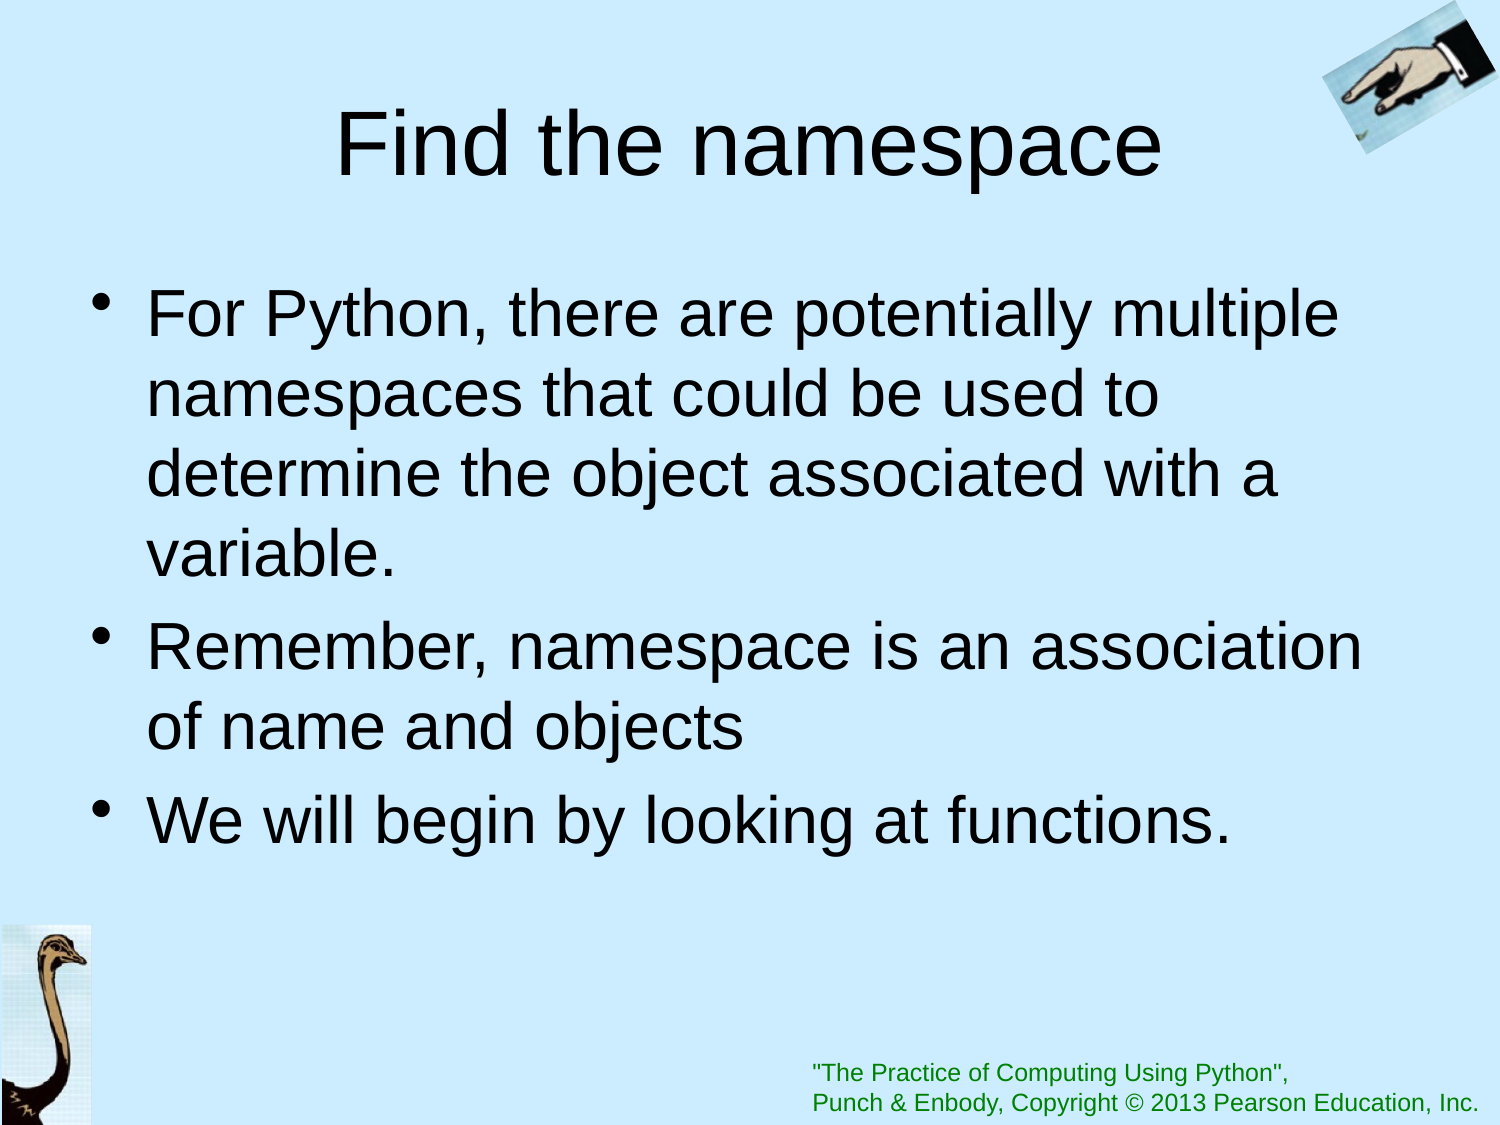

# Find the namespace
For Python, there are potentially multiple namespaces that could be used to determine the object associated with a variable.
Remember, namespace is an association of name and objects
We will begin by looking at functions.